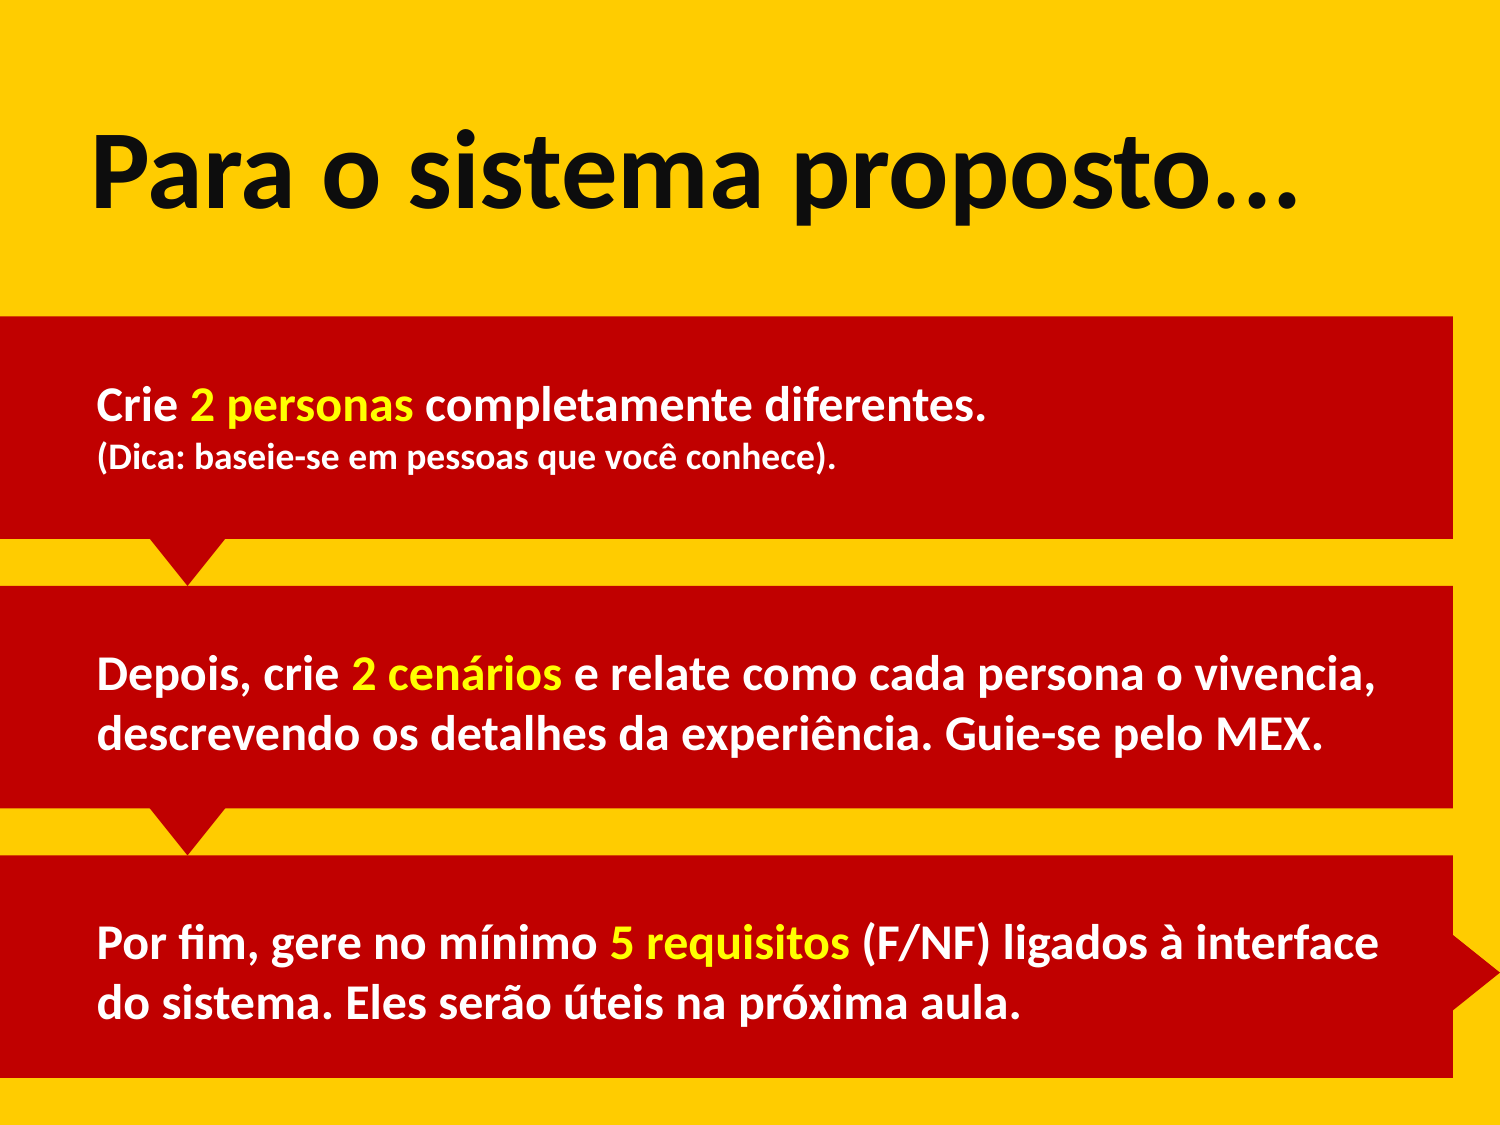

# Para o sistema proposto...

Crie 2 personas completamente diferentes.
(Dica: baseie-se em pessoas que você conhece).

Depois, crie 2 cenários e relate como cada persona o vivencia, descrevendo os detalhes da experiência. Guie-se pelo MEX.

Por fim, gere no mínimo 5 requisitos (F/NF) ligados à interface do sistema. Eles serão úteis na próxima aula.